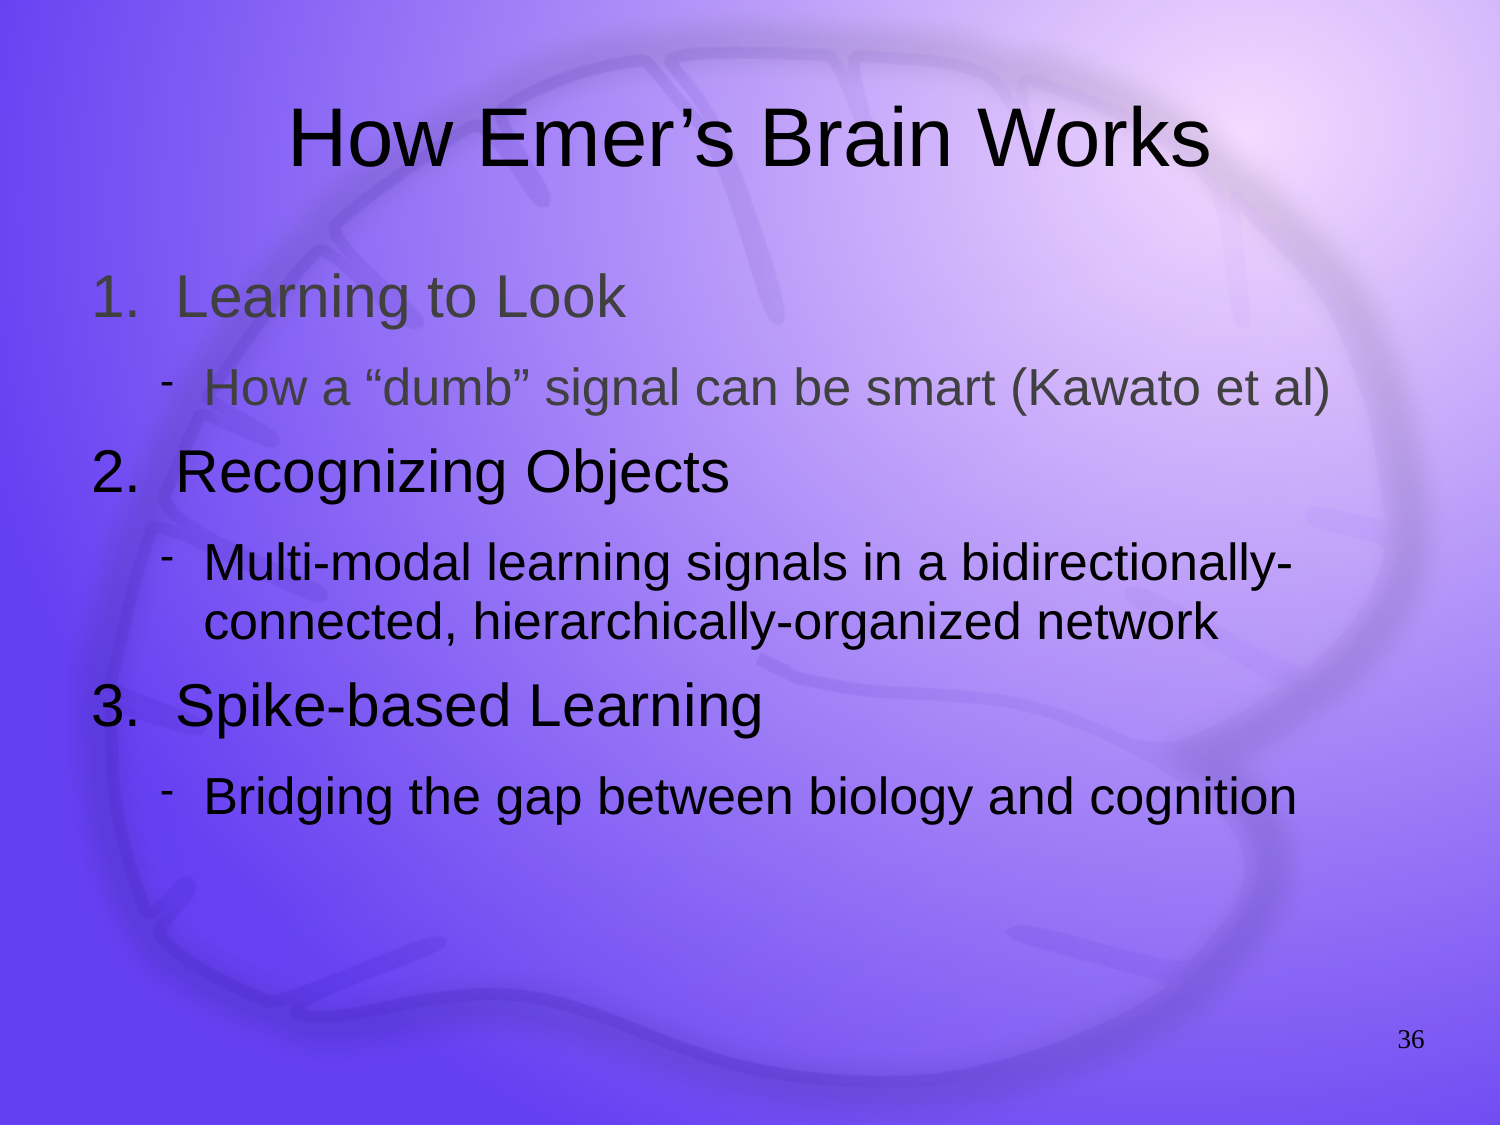

# How Emer’s Brain Works
Learning to Look
How a “dumb” signal can be smart (Kawato et al)
Recognizing Objects
Multi-modal learning signals in a bidirectionally-connected, hierarchically-organized network
Spike-based Learning
Bridging the gap between biology and cognition

36